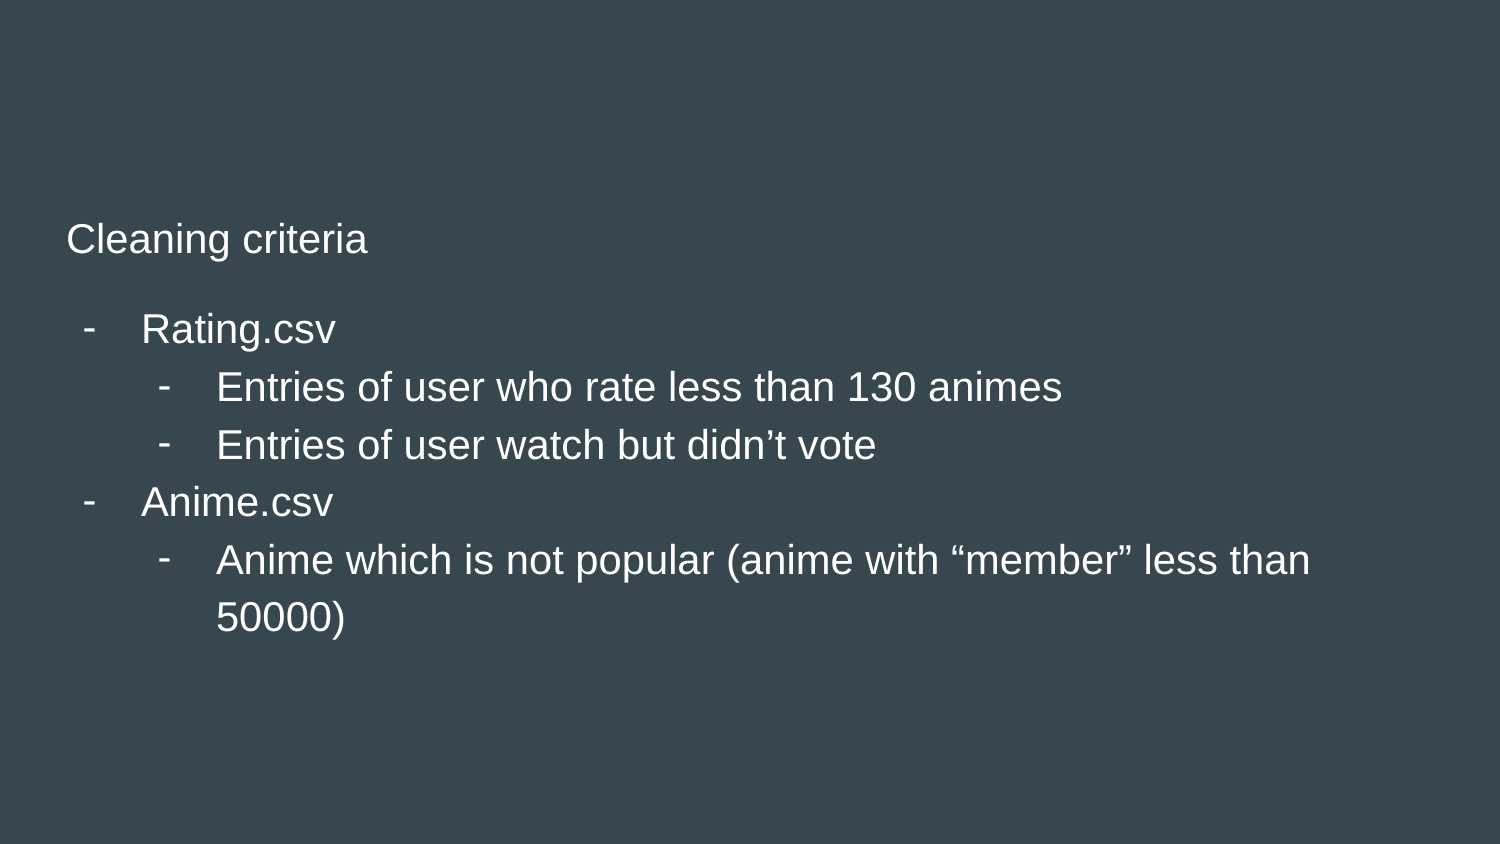

#
Cleaning criteria
Rating.csv
Entries of user who rate less than 130 animes
Entries of user watch but didn’t vote
Anime.csv
Anime which is not popular (anime with “member” less than 50000)